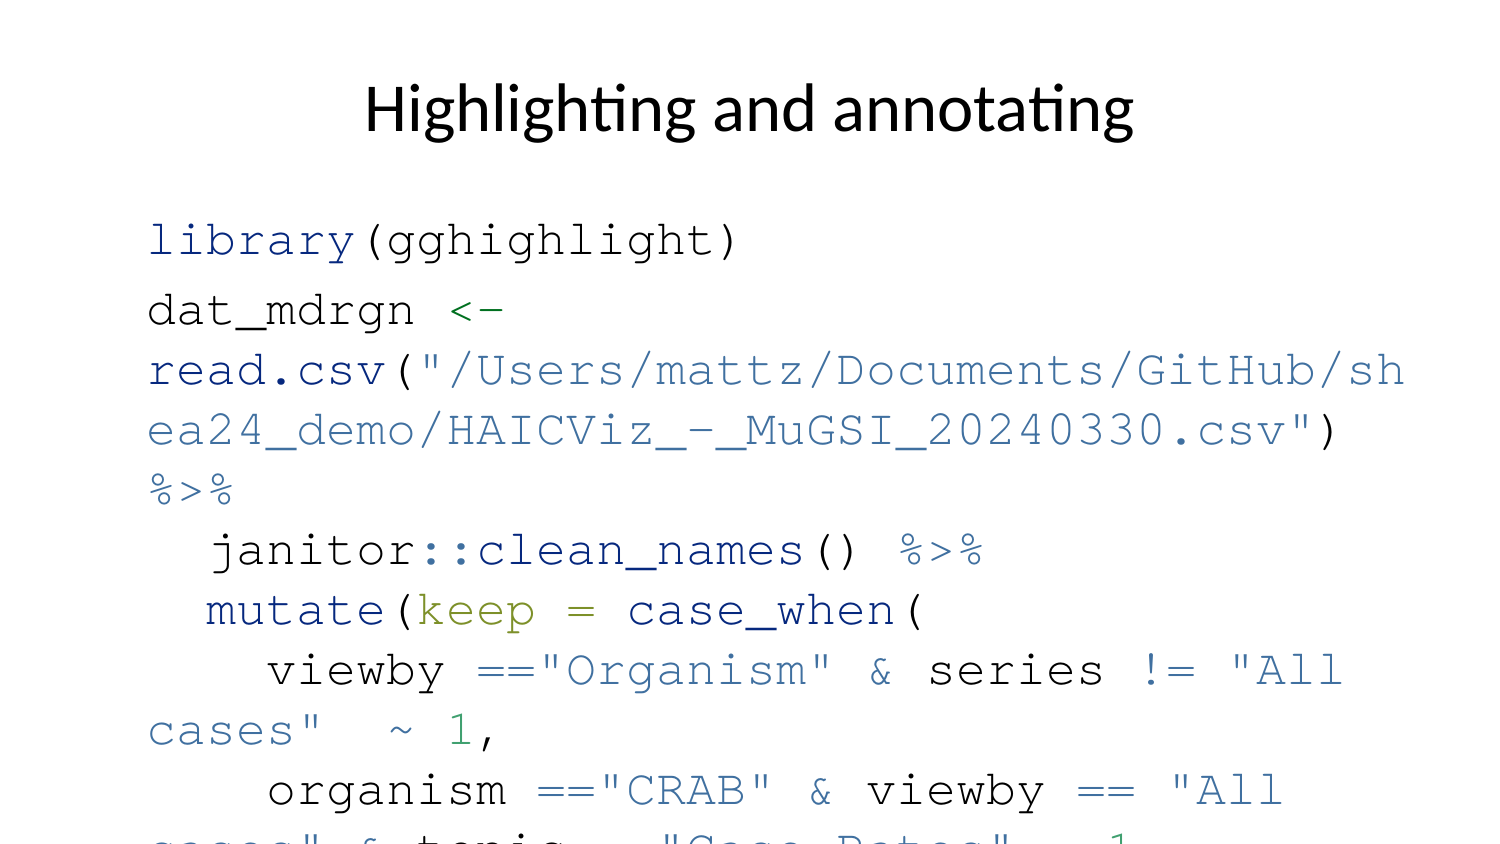

# Highlighting and annotating
library(gghighlight)
dat_mdrgn <- read.csv("/Users/mattz/Documents/GitHub/shea24_demo/HAICViz_-_MuGSI_20240330.csv") %>%
  janitor::clean_names() %>%
  mutate(keep = case_when(
    viewby =="Organism" & series != "All cases"  ~ 1,
    organism =="CRAB" & viewby == "All cases" & topic =="Case Rates" ~ 1,
    TRUE ~ 0
  )) %>%
  filter(keep ==1) %>%
  mutate(series = ifelse(organism =="CRAB","Acinetobacter baumanii", series))
dat_mdrgn_plot <- dat_mdrgn %>%
  ggplot(aes(x = as.factor(year_name), y = value, group = series)) +
  geom_line(aes(linetype = series)) +
  theme(axis.text.x = element_text(angle = 75, vjust = 0, hjust=0)) +
  labs(title = "Cases by year - Carbapenem-Resistant GNB",
       y = "Cases per 1000 individuals", x = "Year") +
  gghighlight(series =="Acinetobacter baumanii") +
  theme_minimal()